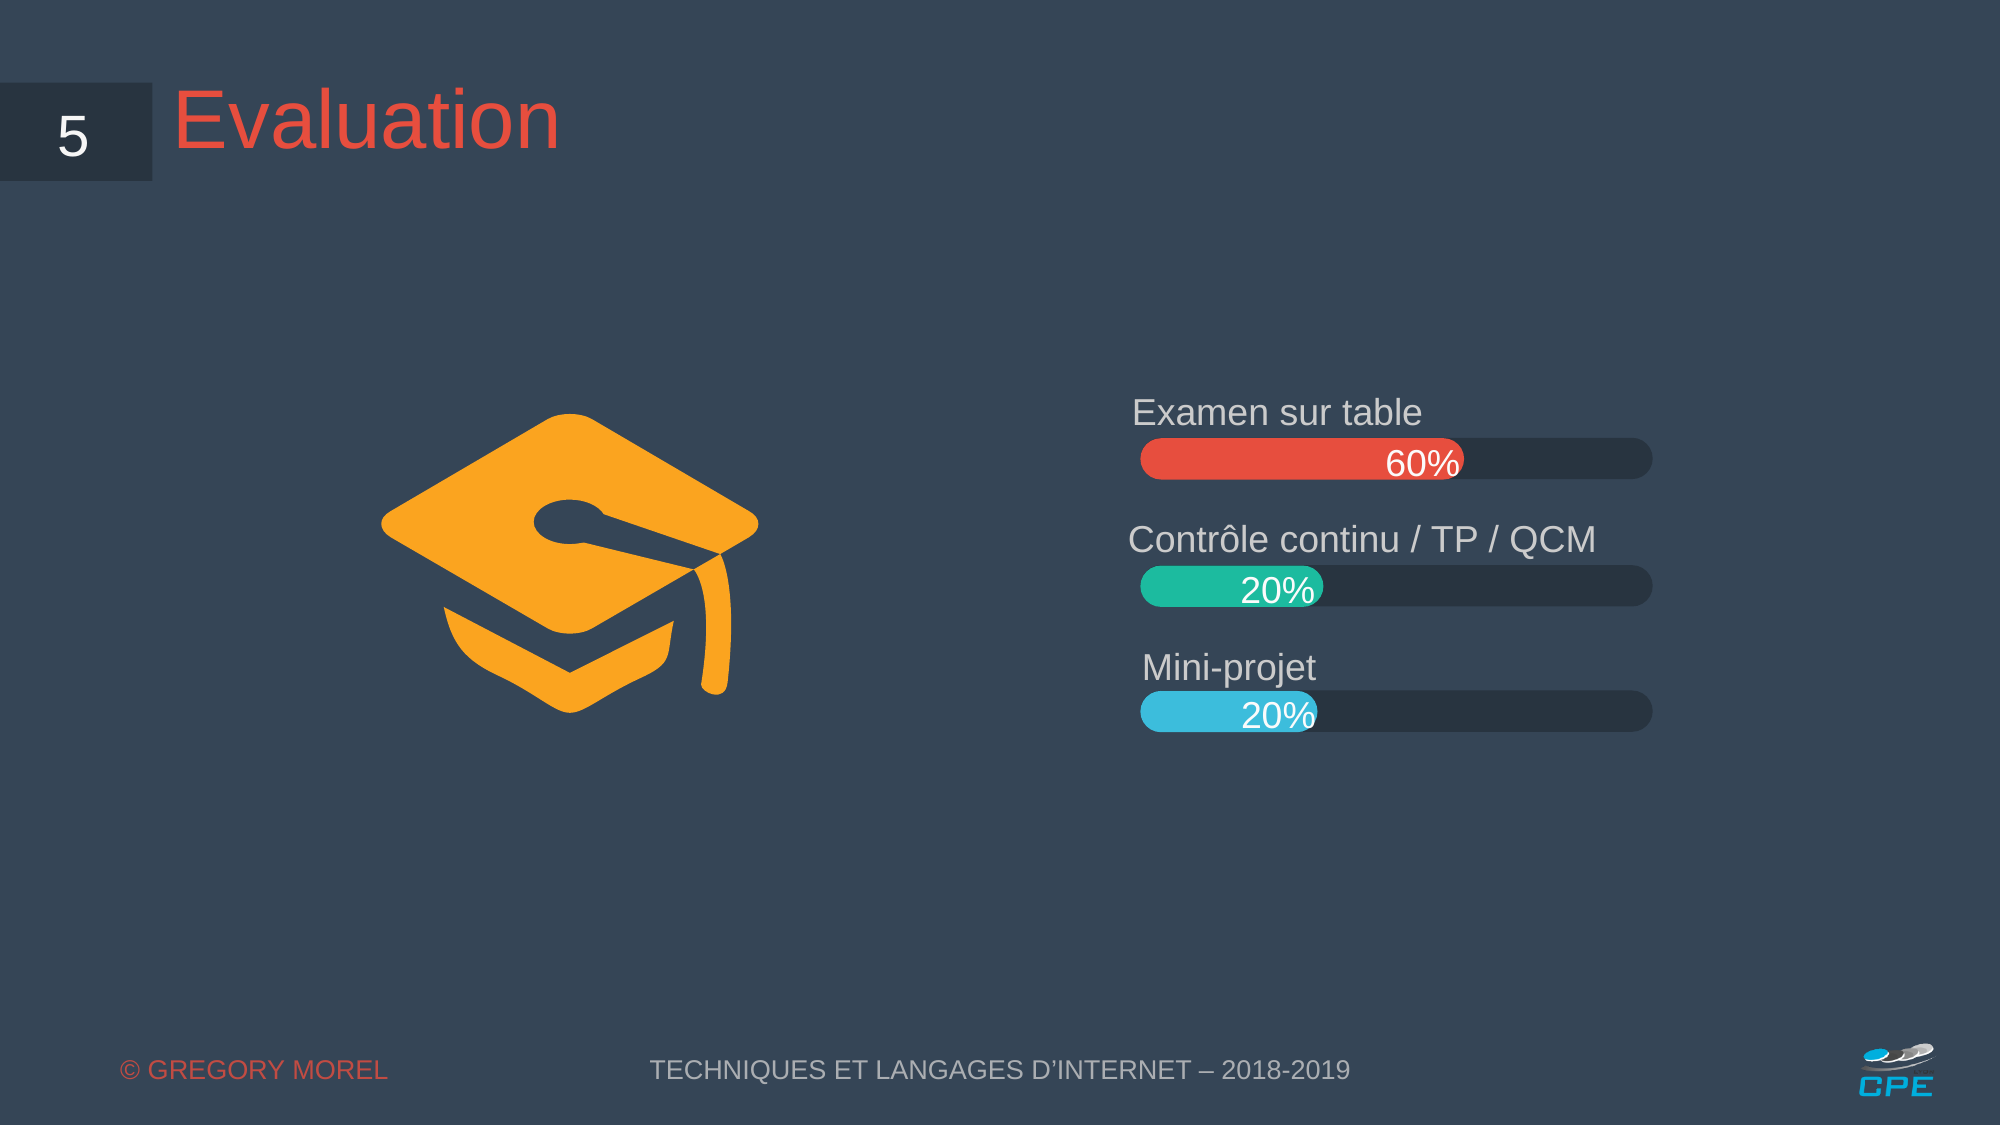

# Evaluation
5
Examen sur table
60%

Contrôle continu / TP / QCM
20%

Mini-projet
20%